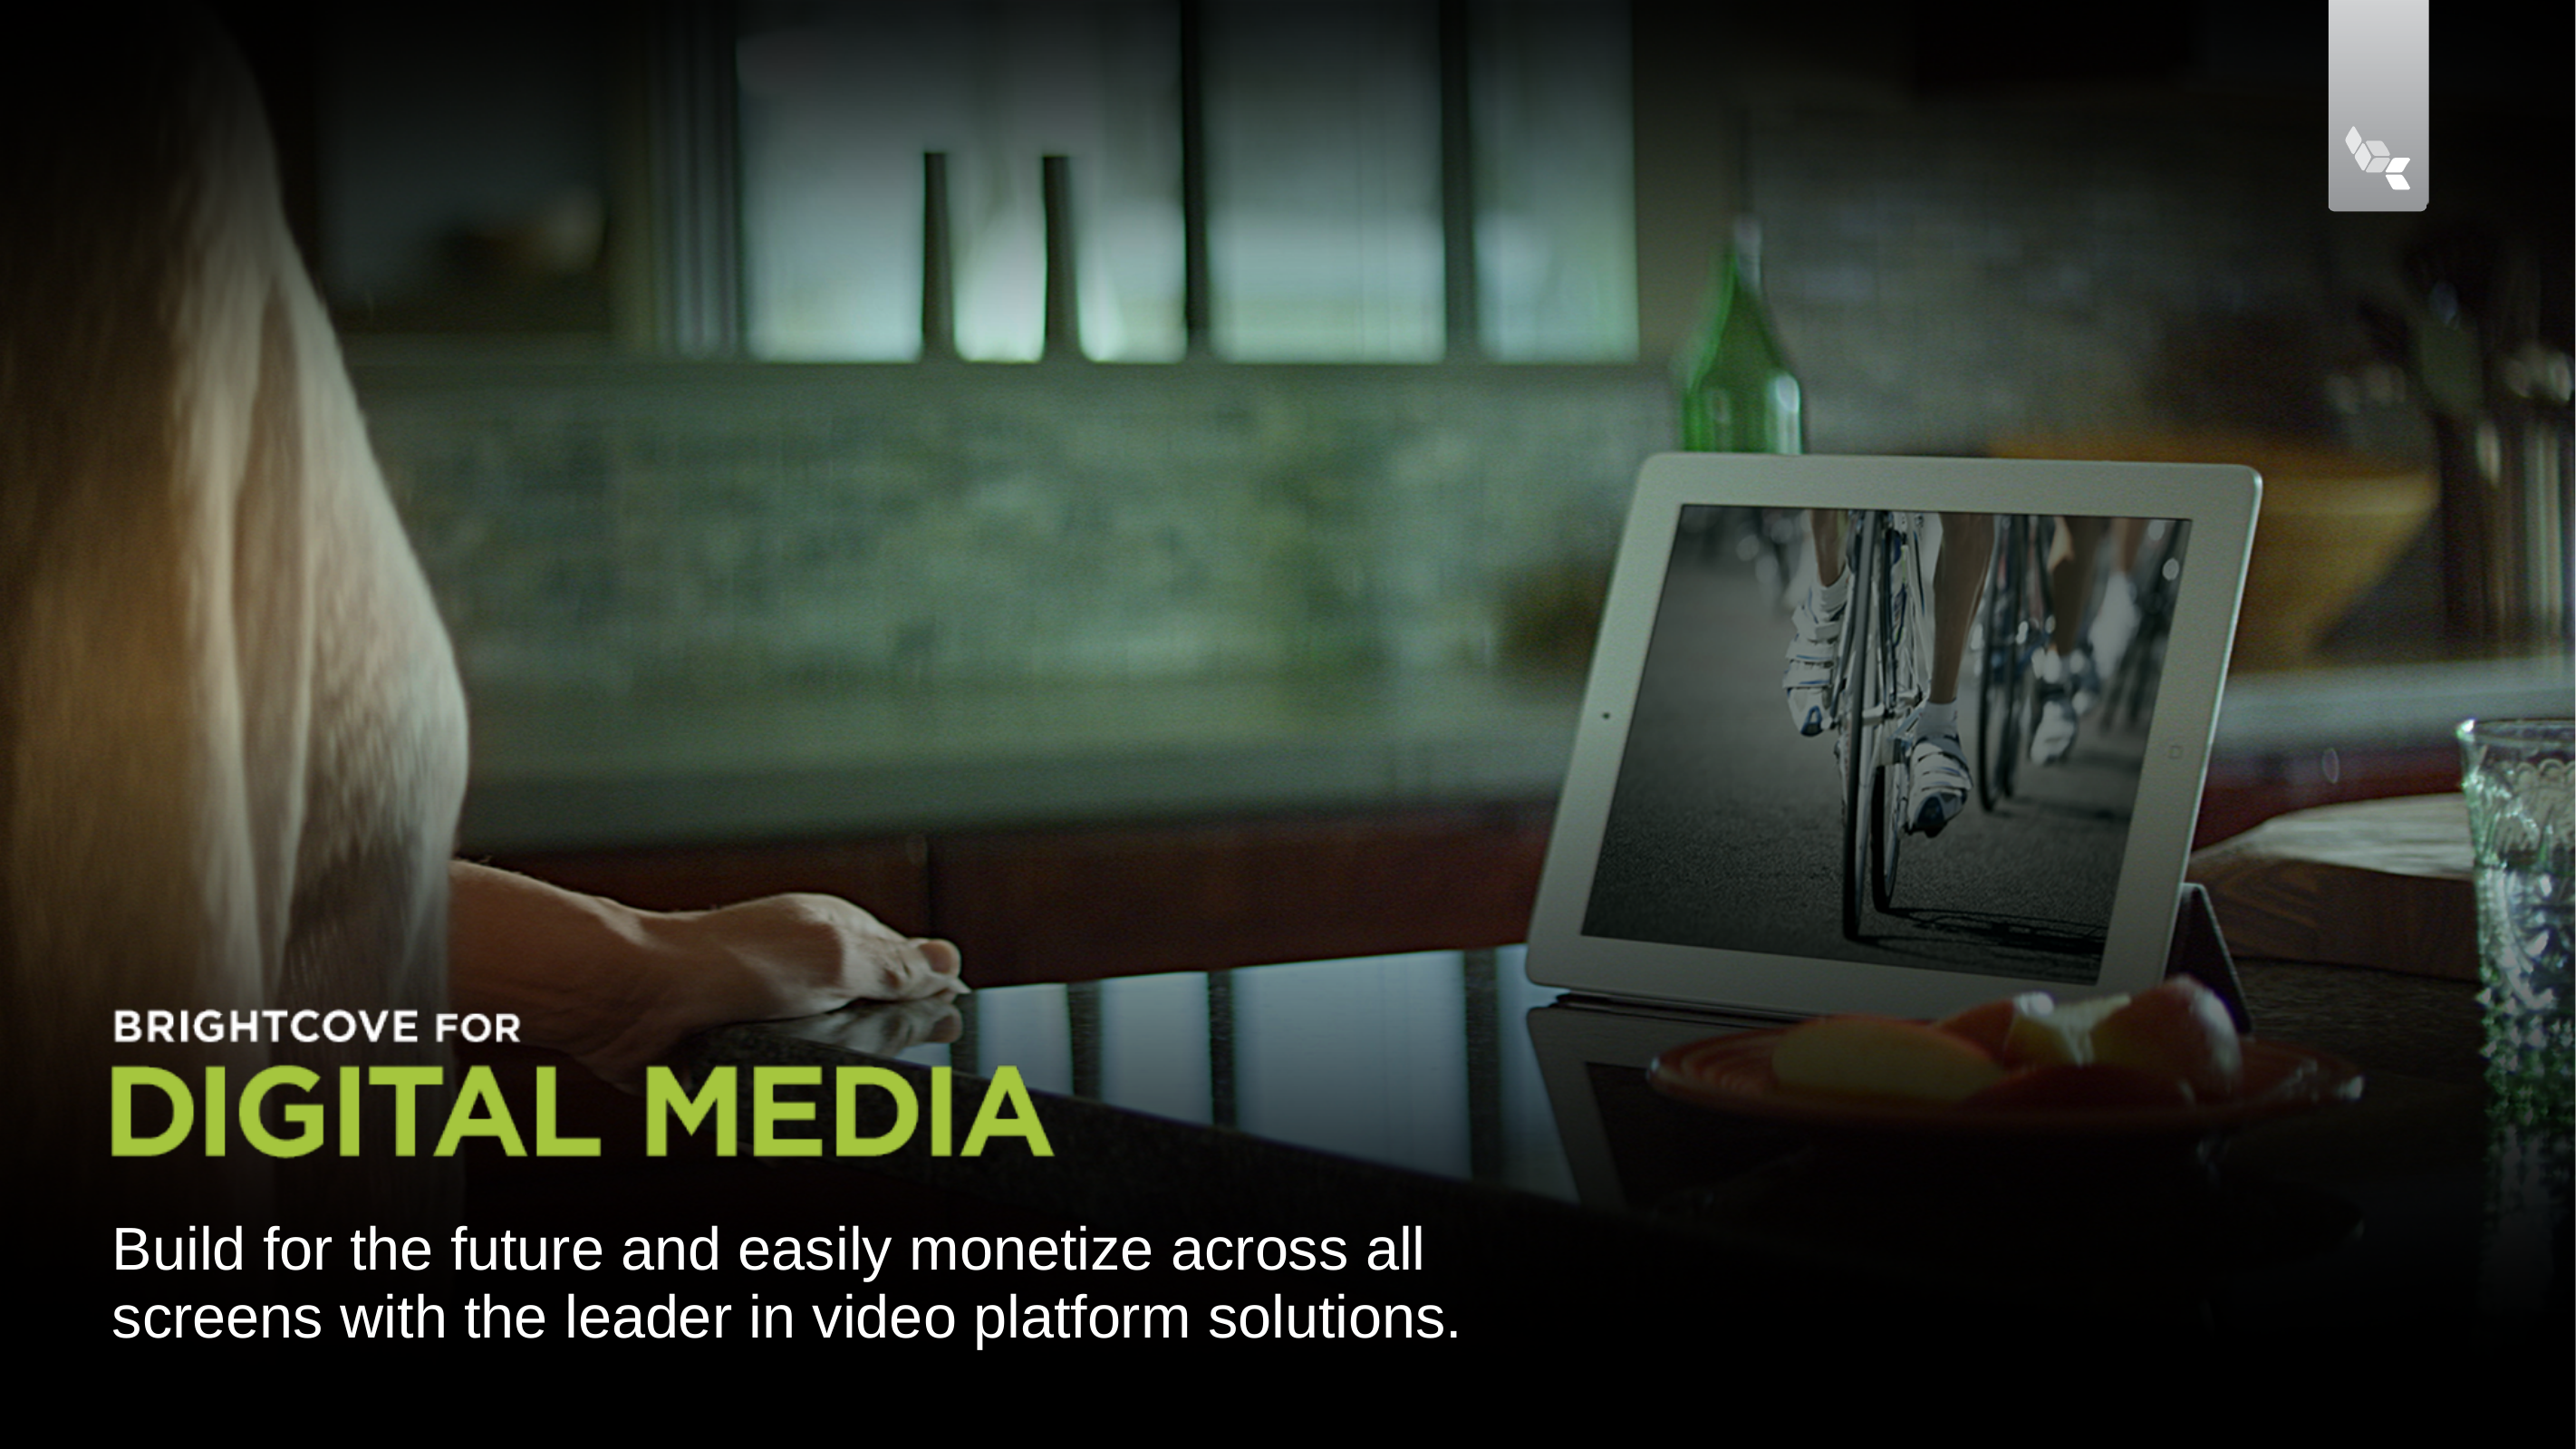

# Build for the future and easily monetize across all screens with the leader in video platform solutions.